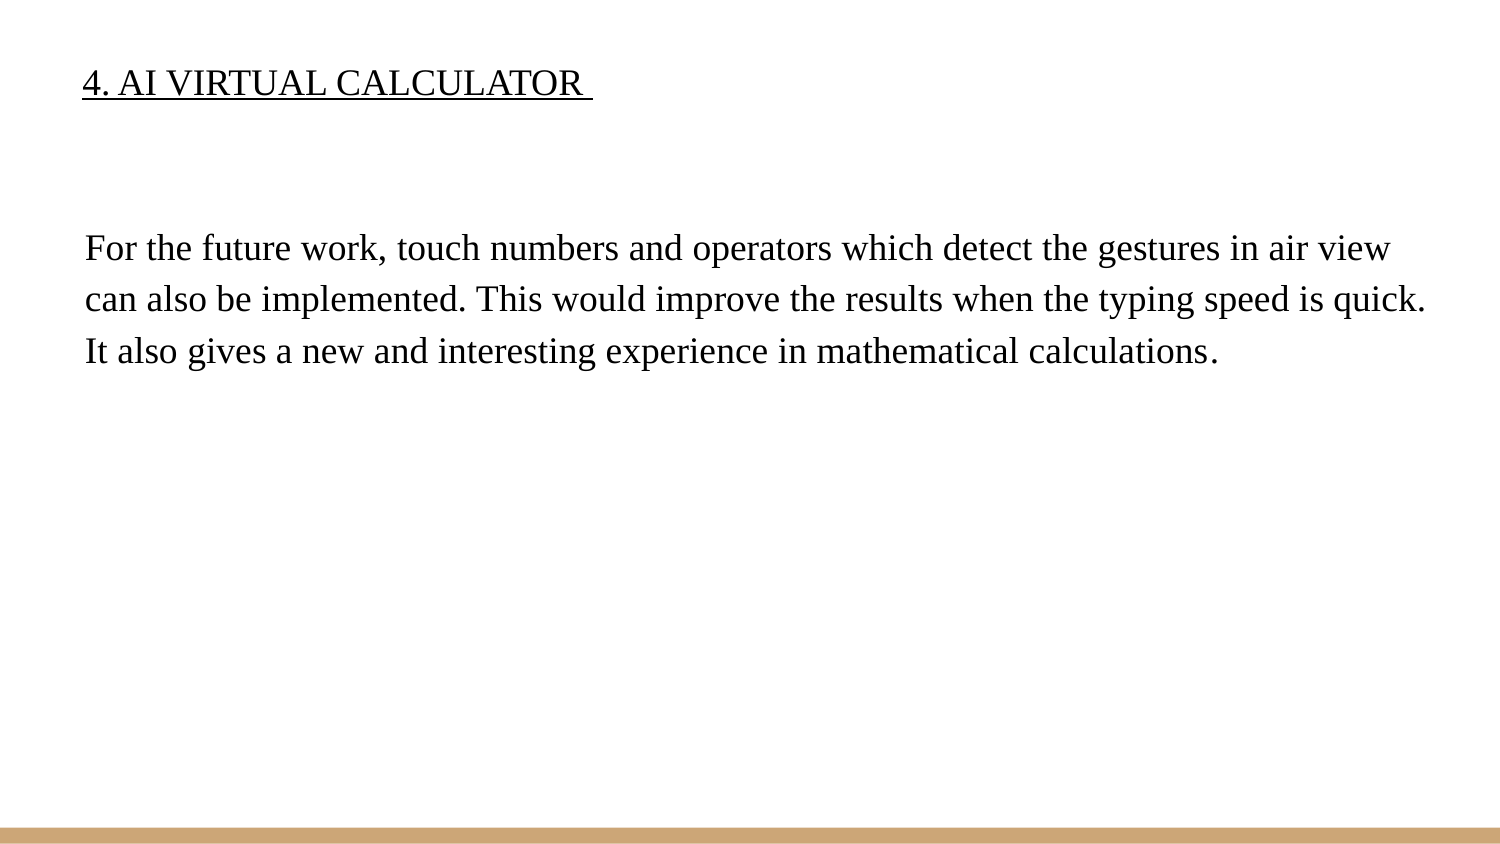

# 4. AI VIRTUAL CALCULATOR
For the future work, touch numbers and operators which detect the gestures in air view can also be implemented. This would improve the results when the typing speed is quick. It also gives a new and interesting experience in mathematical calculations.